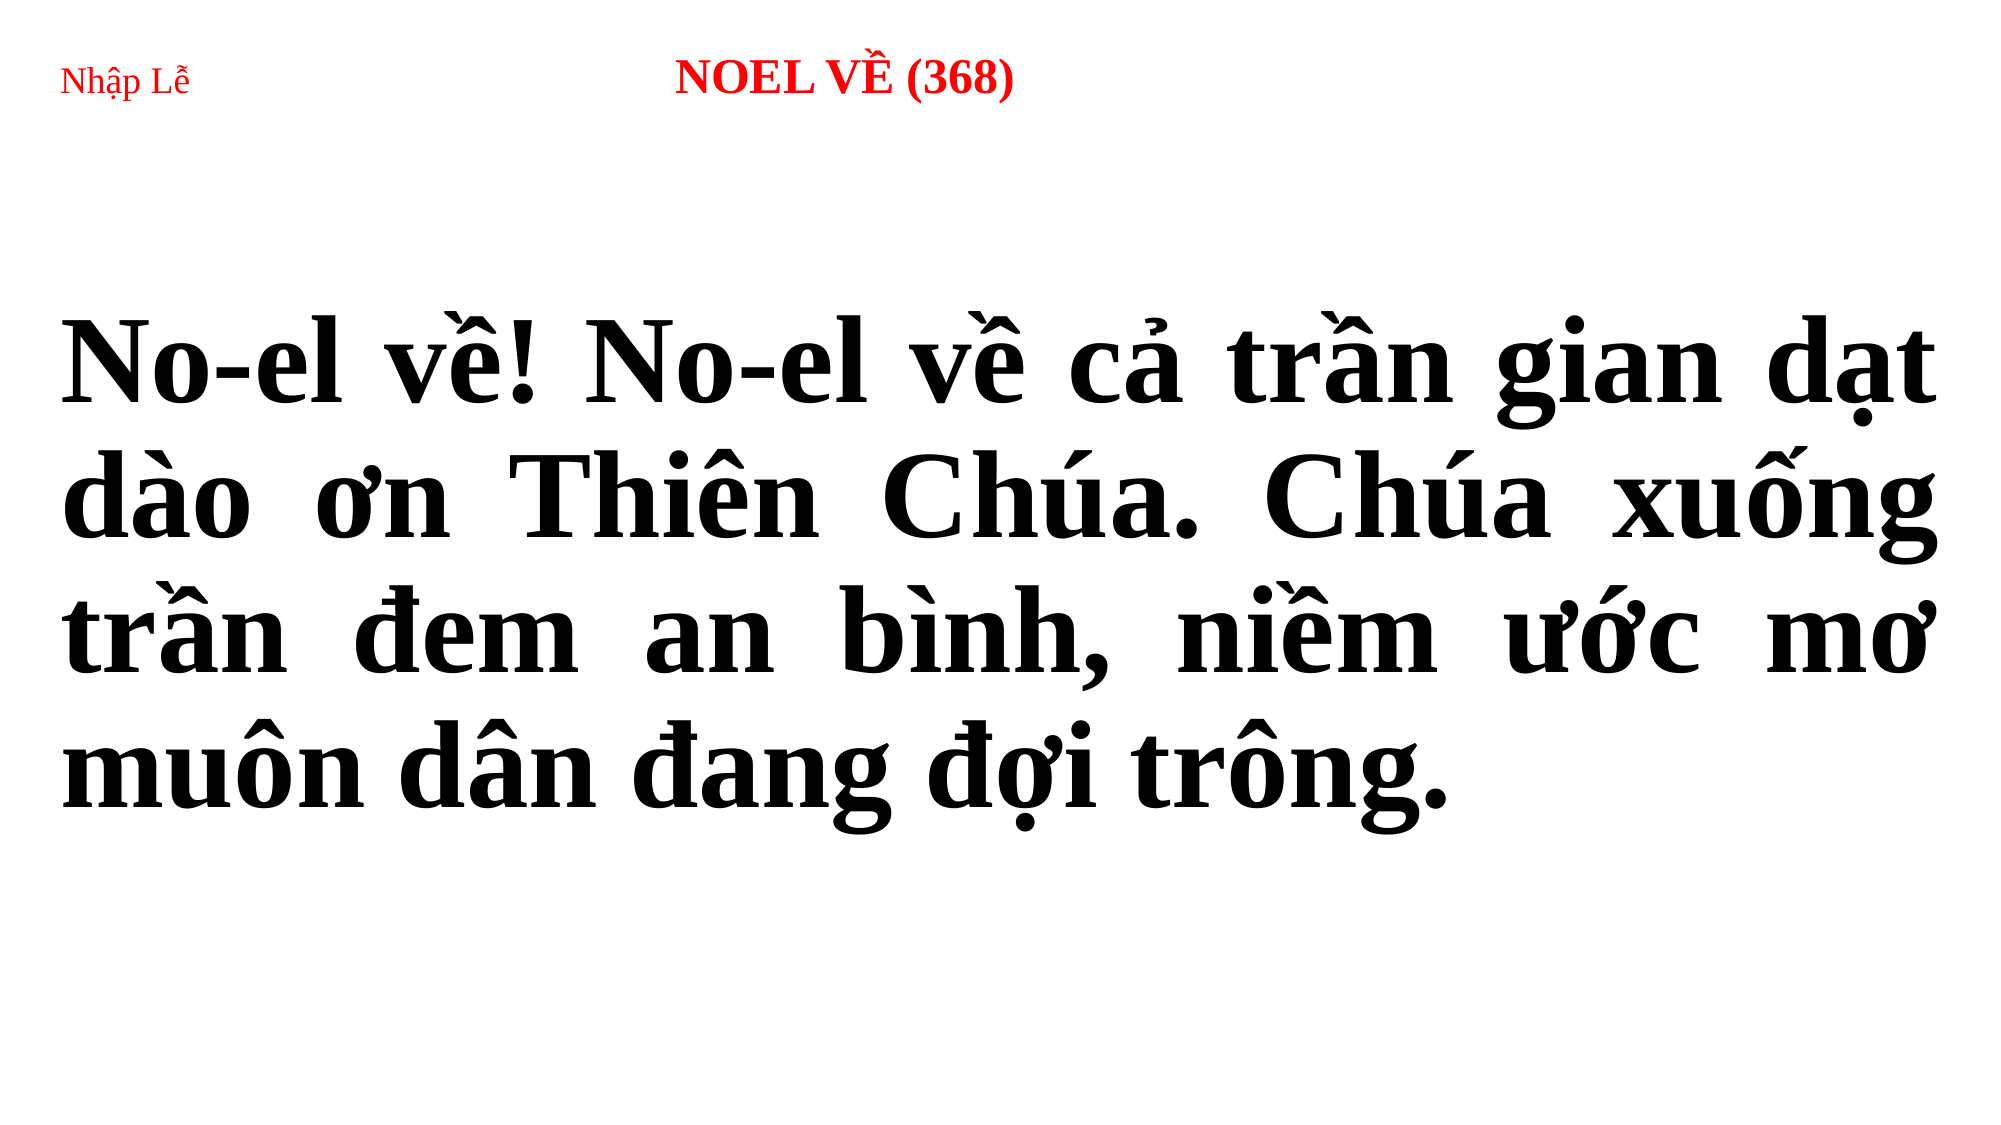

# Nhập Lễ                                                   NOEL VỀ (368)
No-el về! No-el về cả trần gian dạt dào ơn Thiên Chúa. Chúa xuống trần đem an bình, niềm ước mơ muôn dân đang đợi trông.